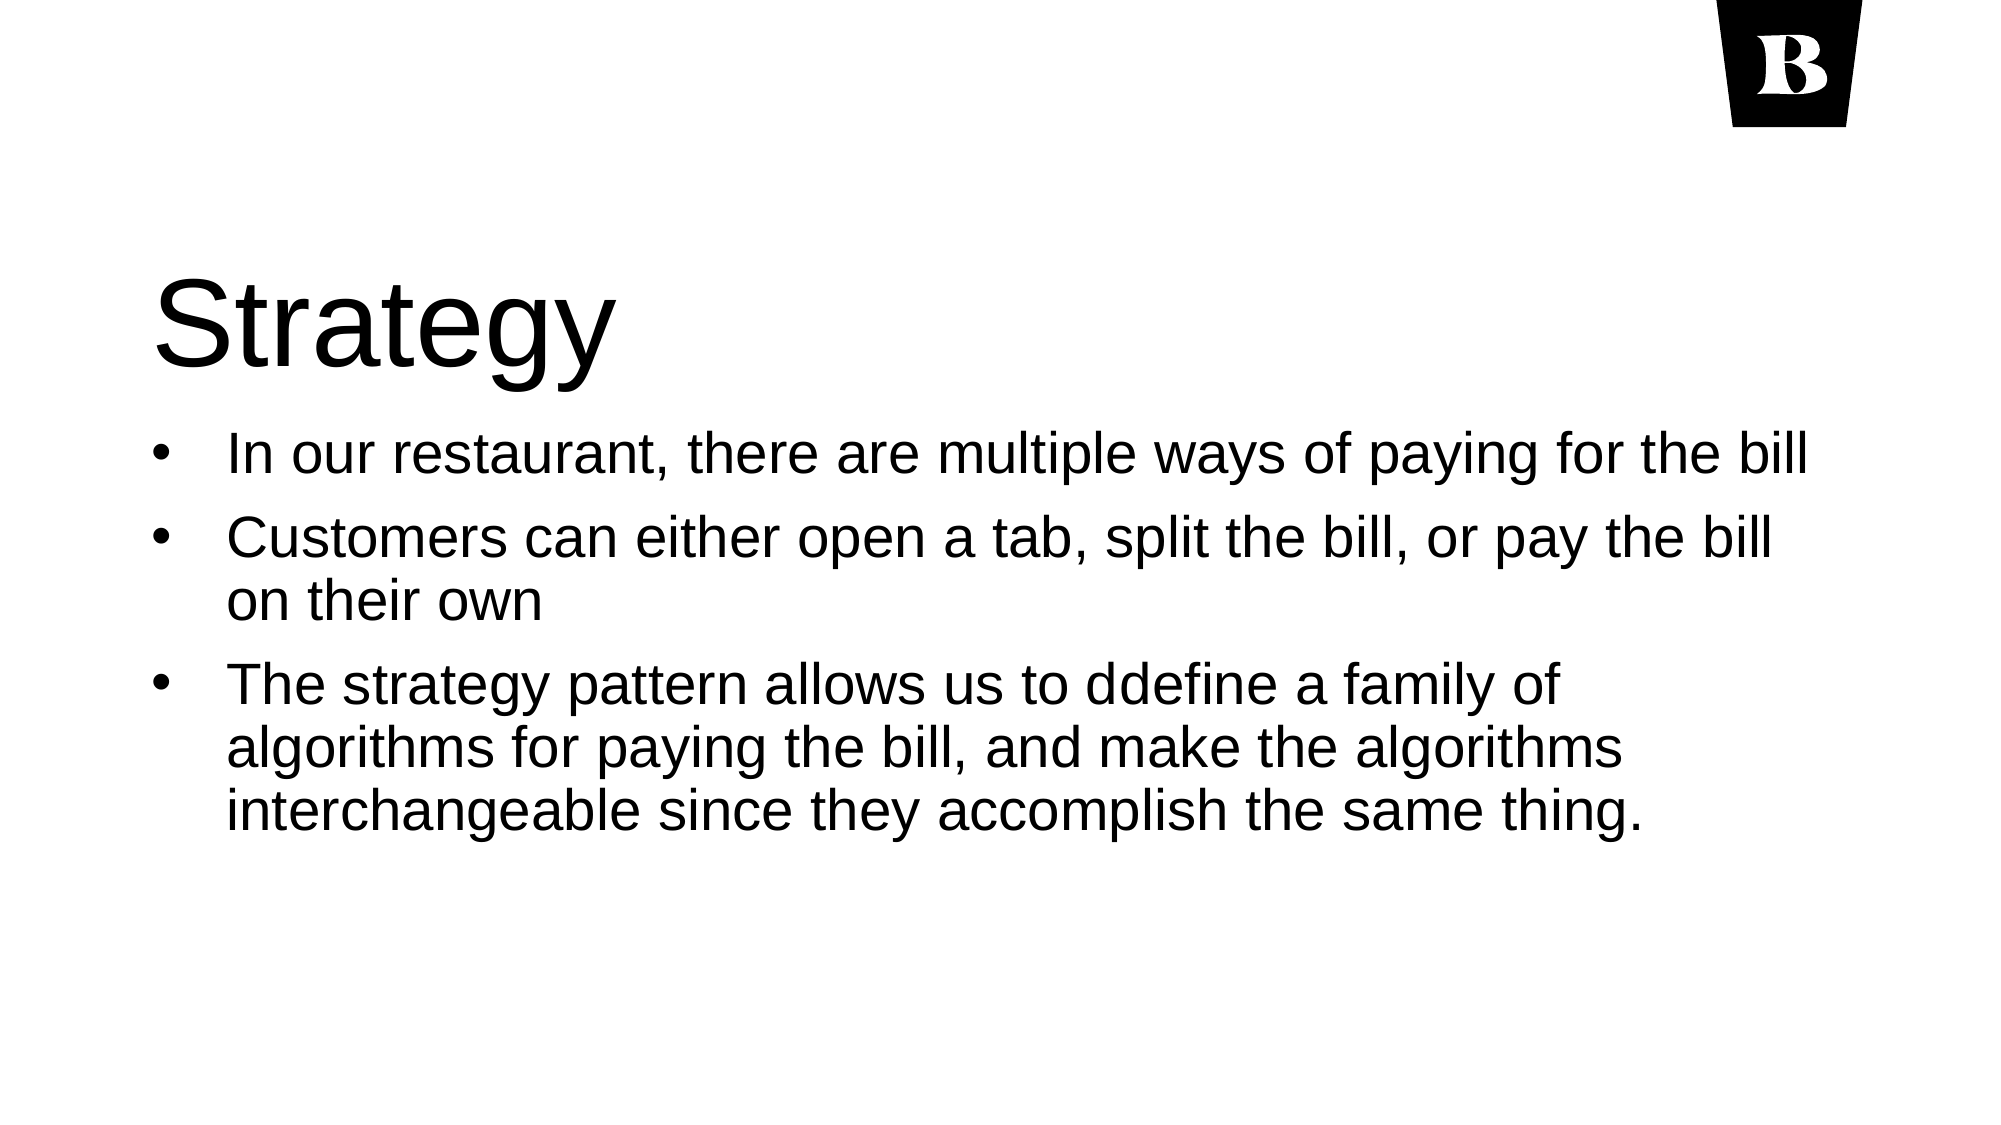

# Strategy
In our restaurant, there are multiple ways of paying for the bill
Customers can either open a tab, split the bill, or pay the bill on their own
The strategy pattern allows us to ddefine a family of algorithms for paying the bill, and make the algorithms interchangeable since they accomplish the same thing.